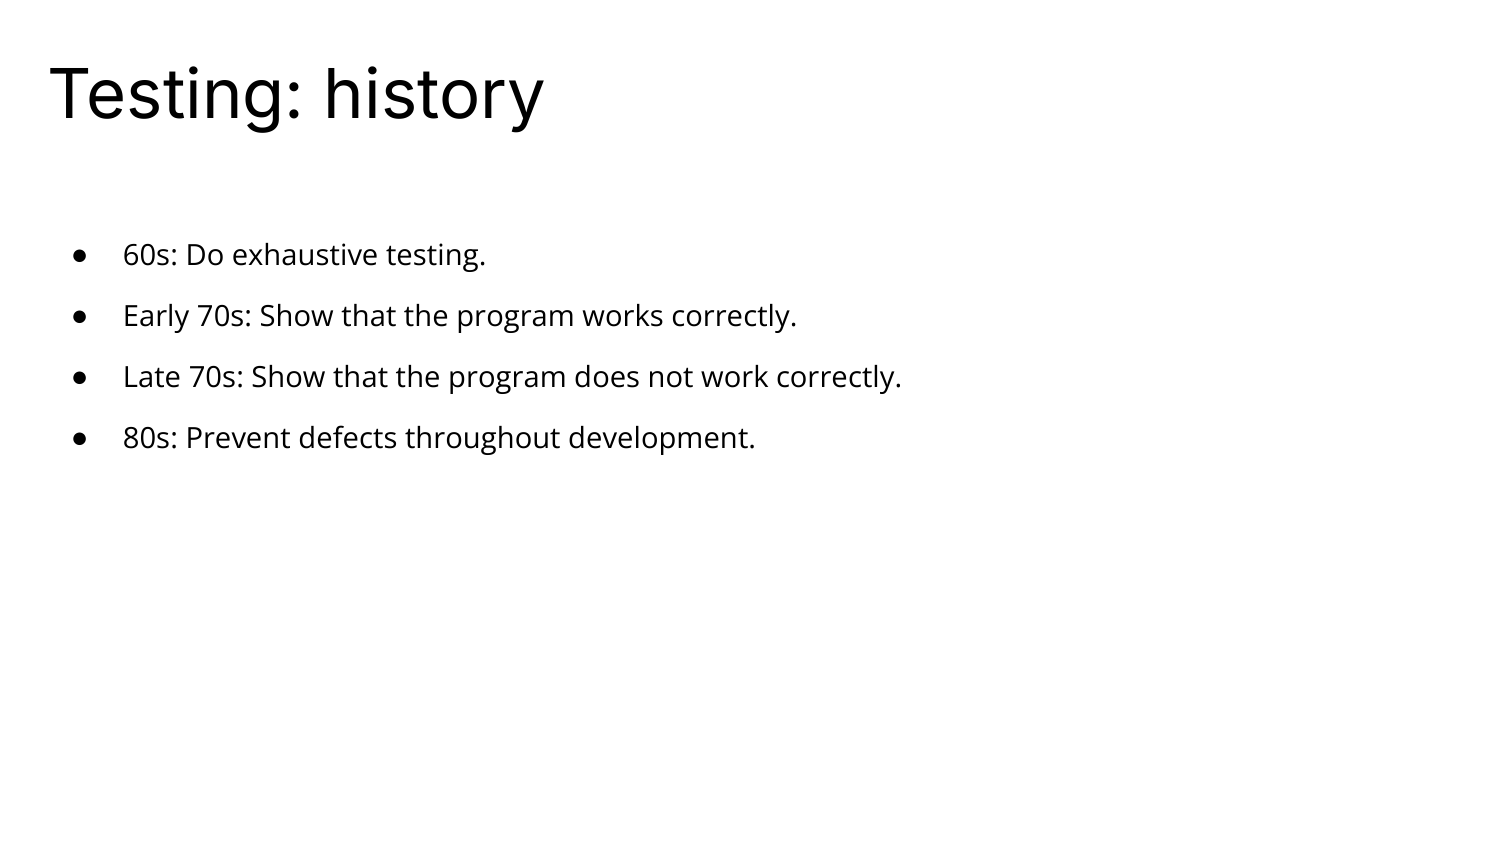

# Testing: history
60s: Do exhaustive testing.
Early 70s: Show that the program works correctly.
Late 70s: Show that the program does not work correctly.
80s: Prevent defects throughout development.